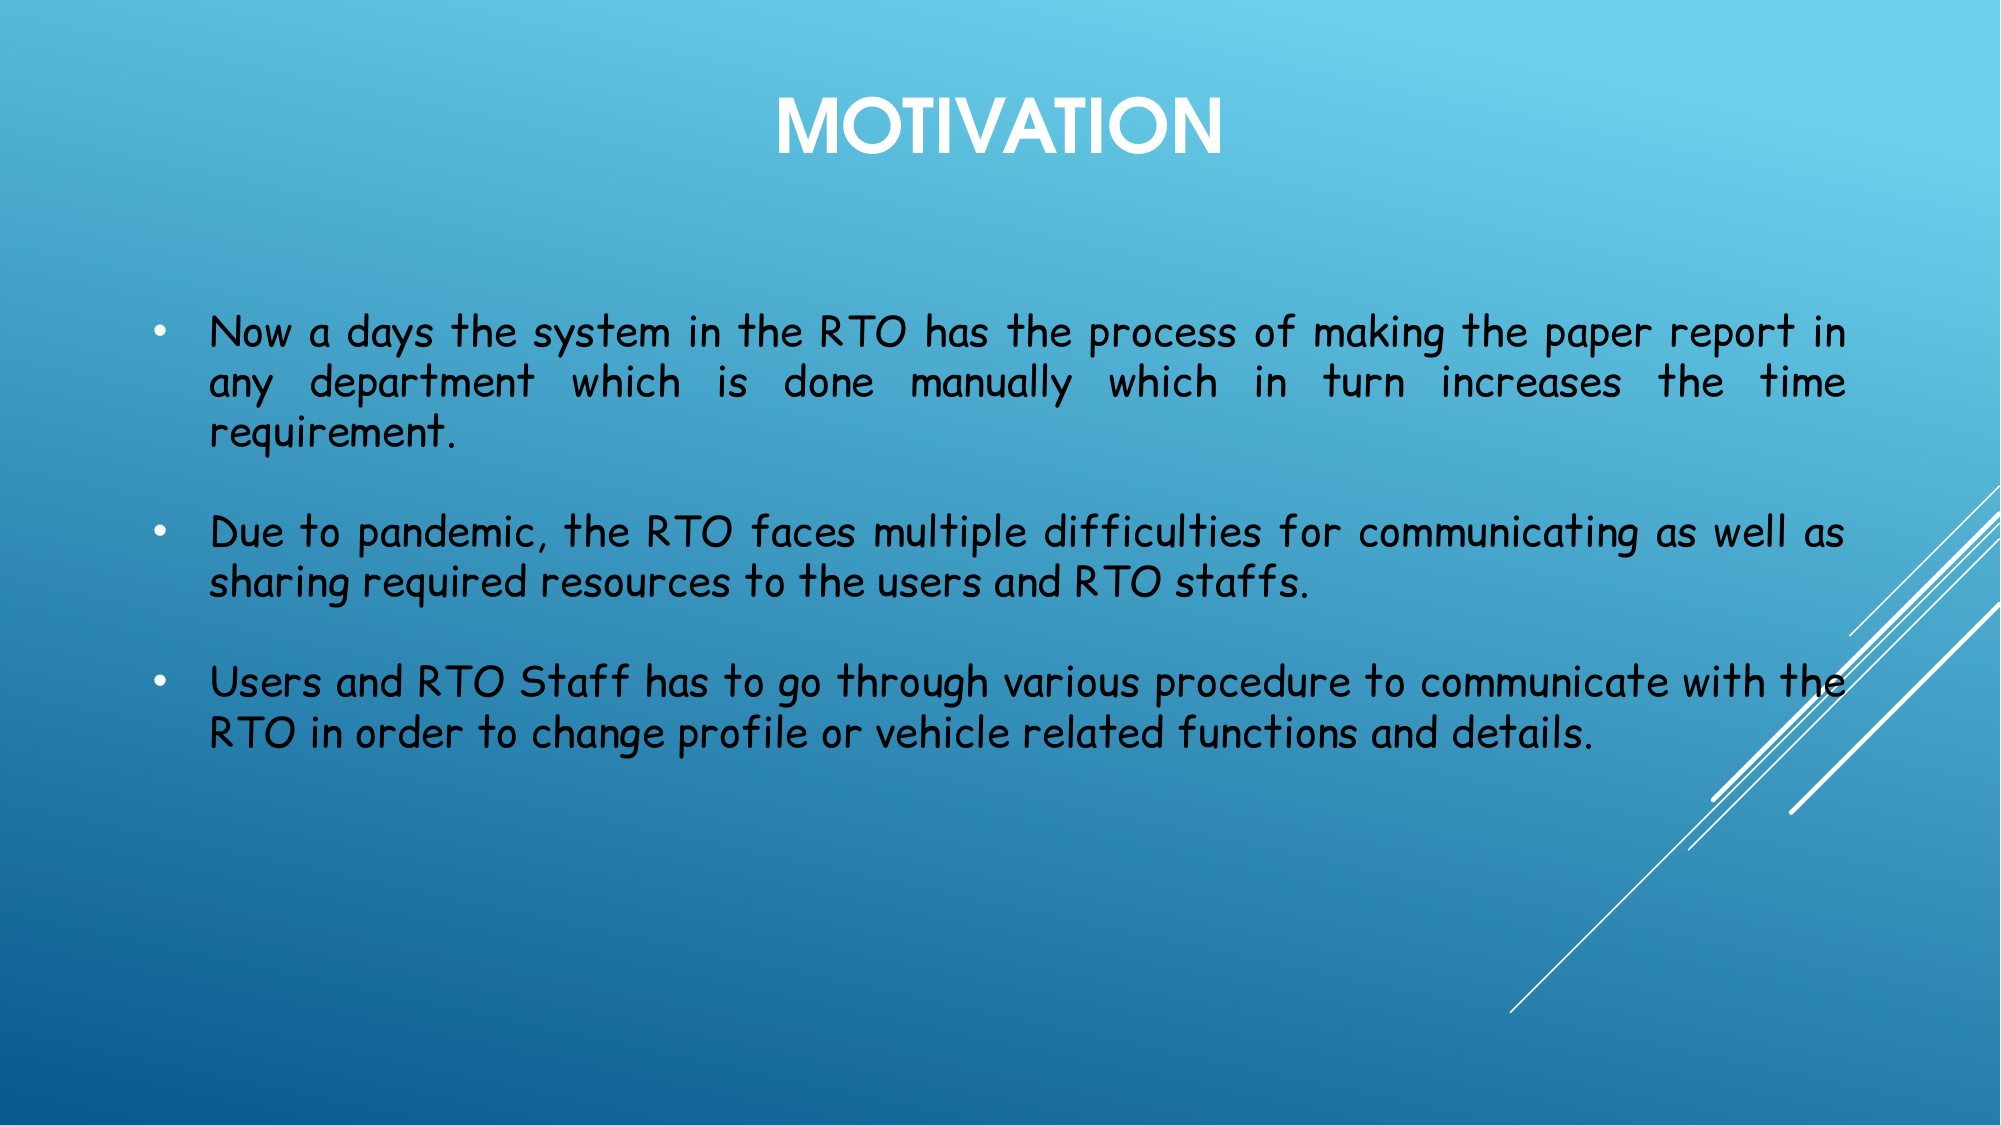

# motivation
Now a days the system in the RTO has the process of making the paper report in any department which is done manually which in turn increases the time requirement.

Due to pandemic, the RTO faces multiple difficulties for communicating as well as sharing required resources to the users and RTO staffs.

Users and RTO Staff has to go through various procedure to communicate with the RTO in order to change profile or vehicle related functions and details.